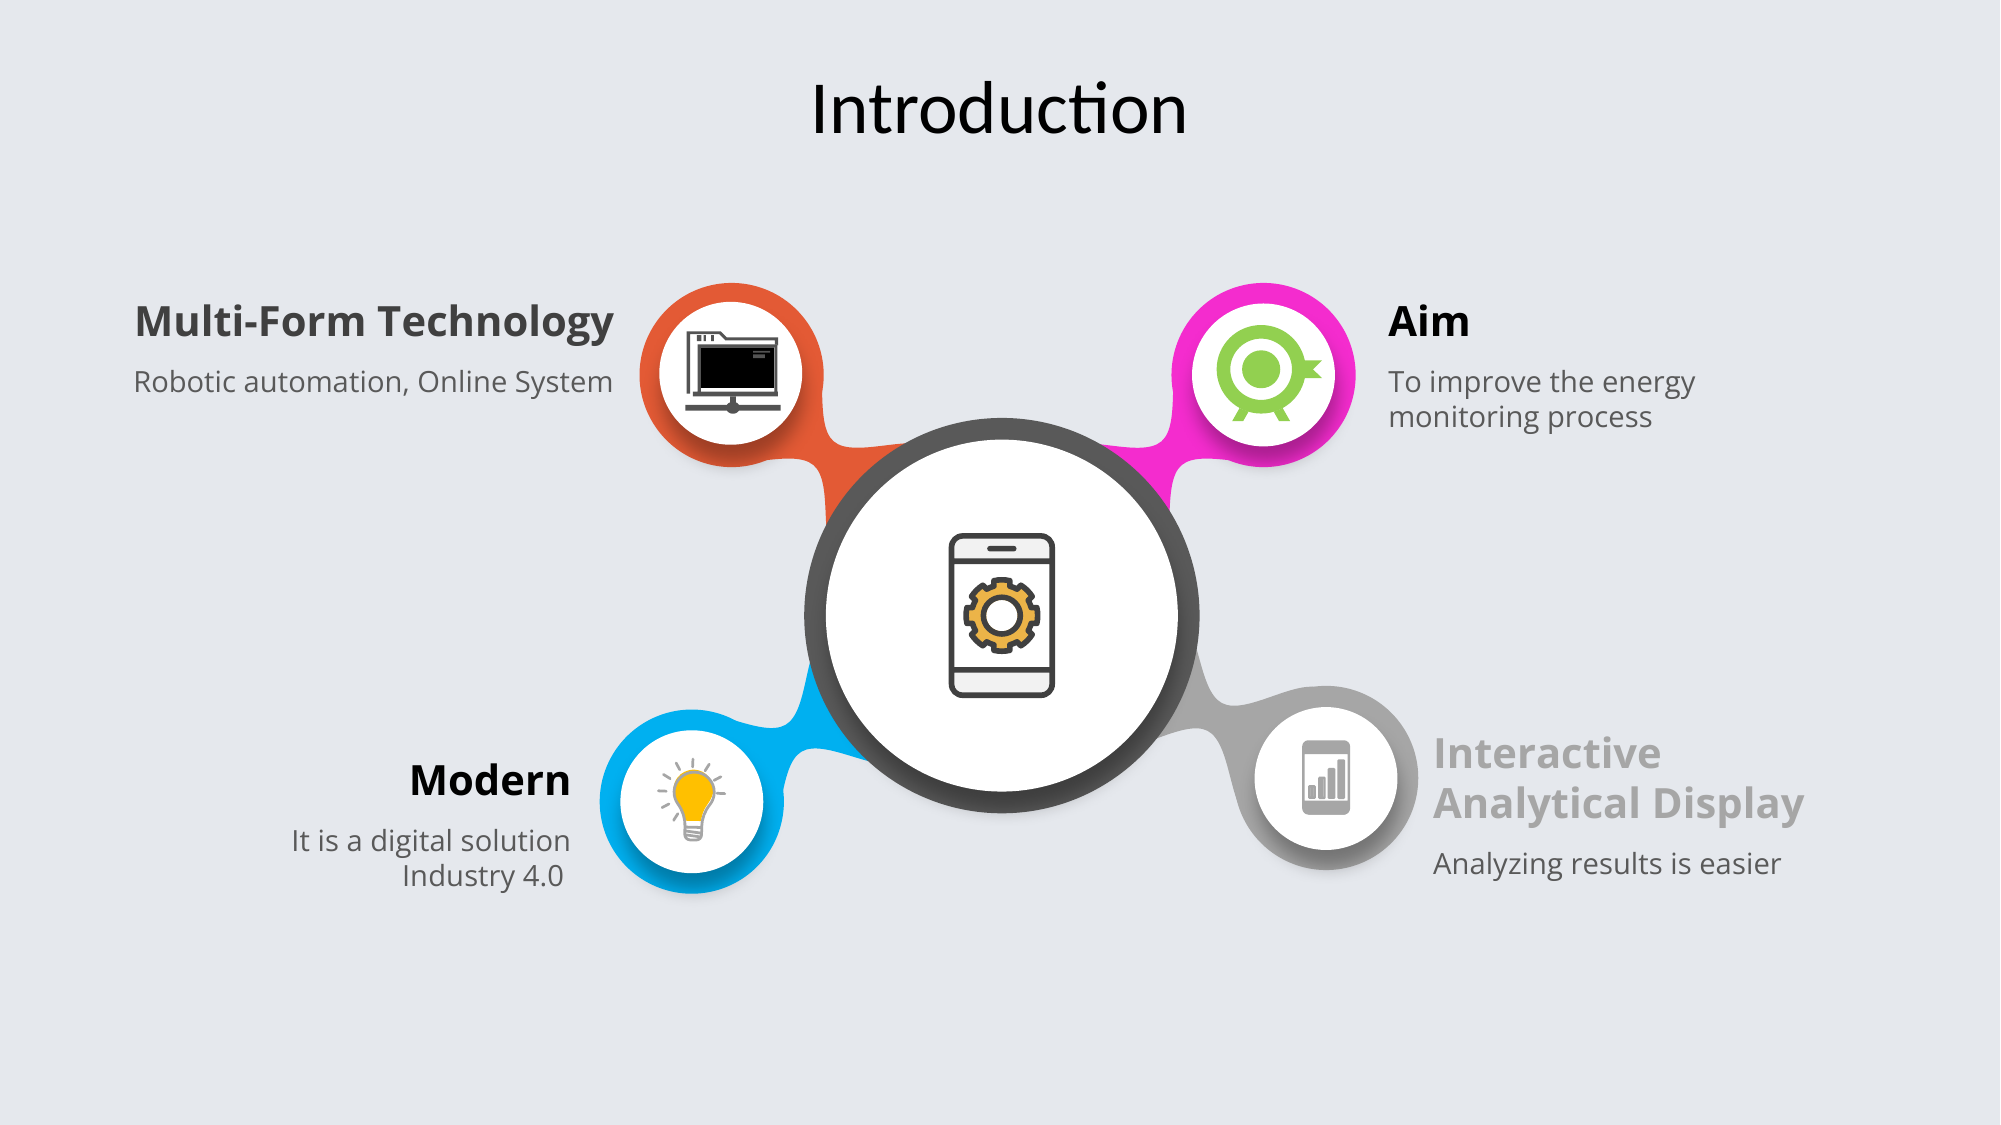

# Introduction

Multi-Form Technology
Robotic automation, Online System
Aim
To improve the energy monitoring process

Interactive Analytical Display
Analyzing results is easier
Modern
It is a digital solution
Industry 4.0